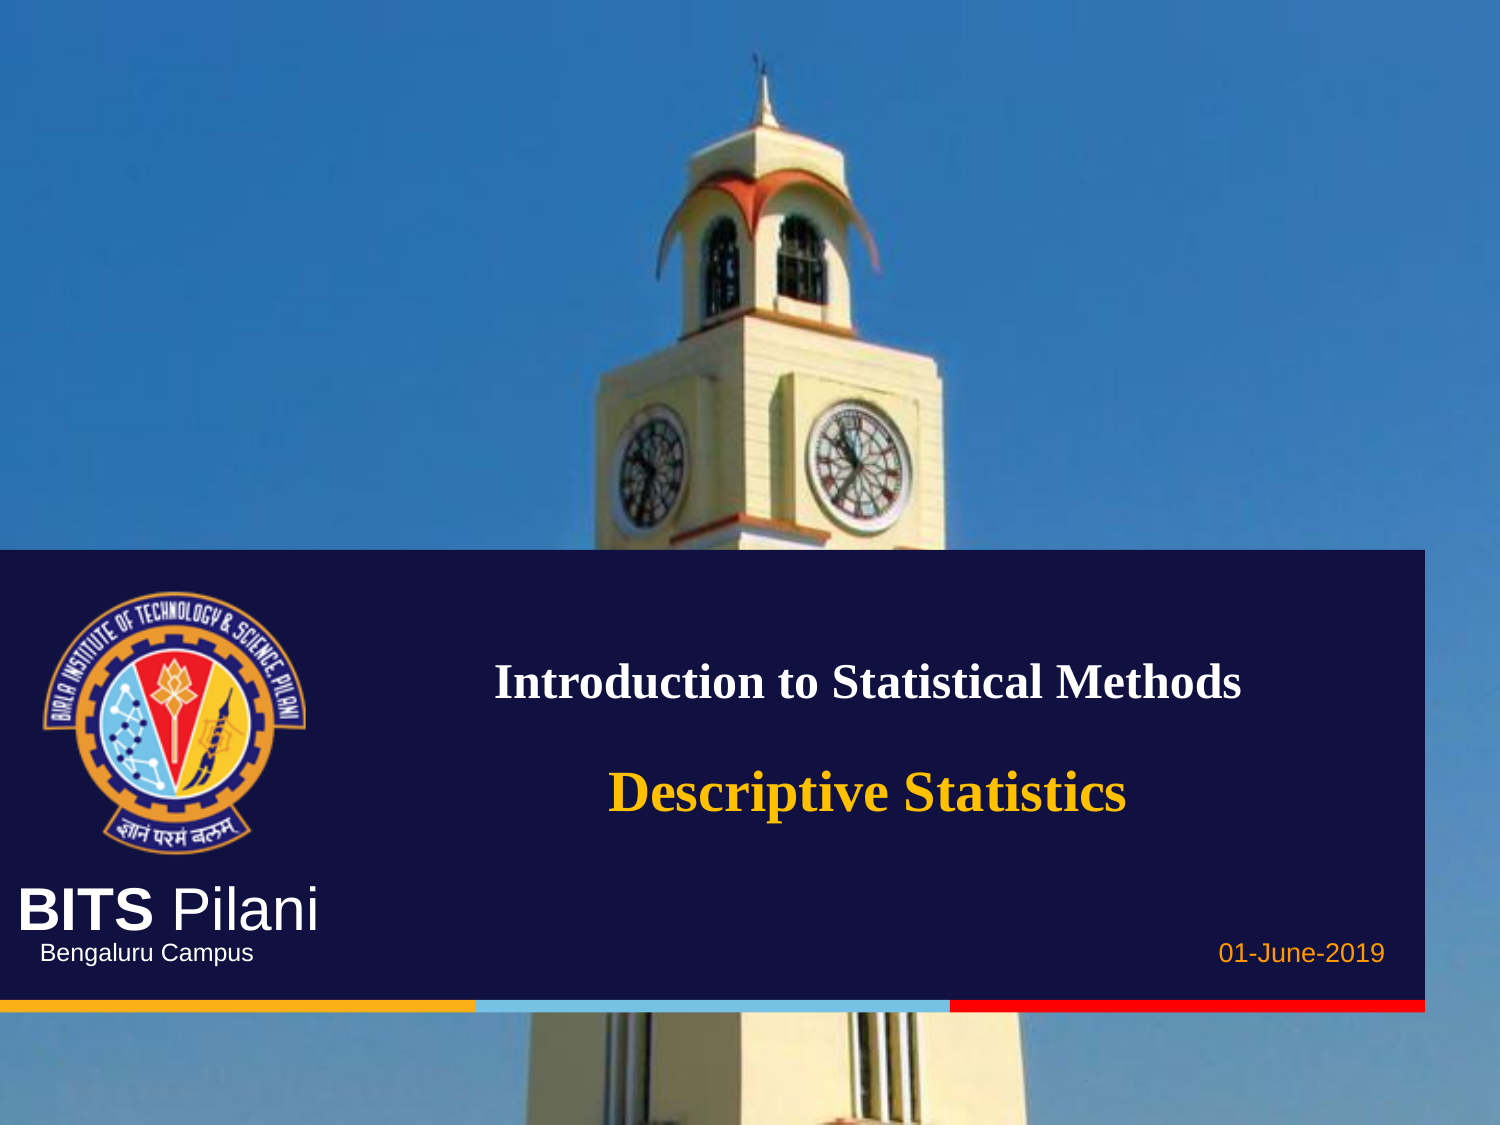

Introduction to Statistical Methods
Descriptive Statistics
01-June-2019